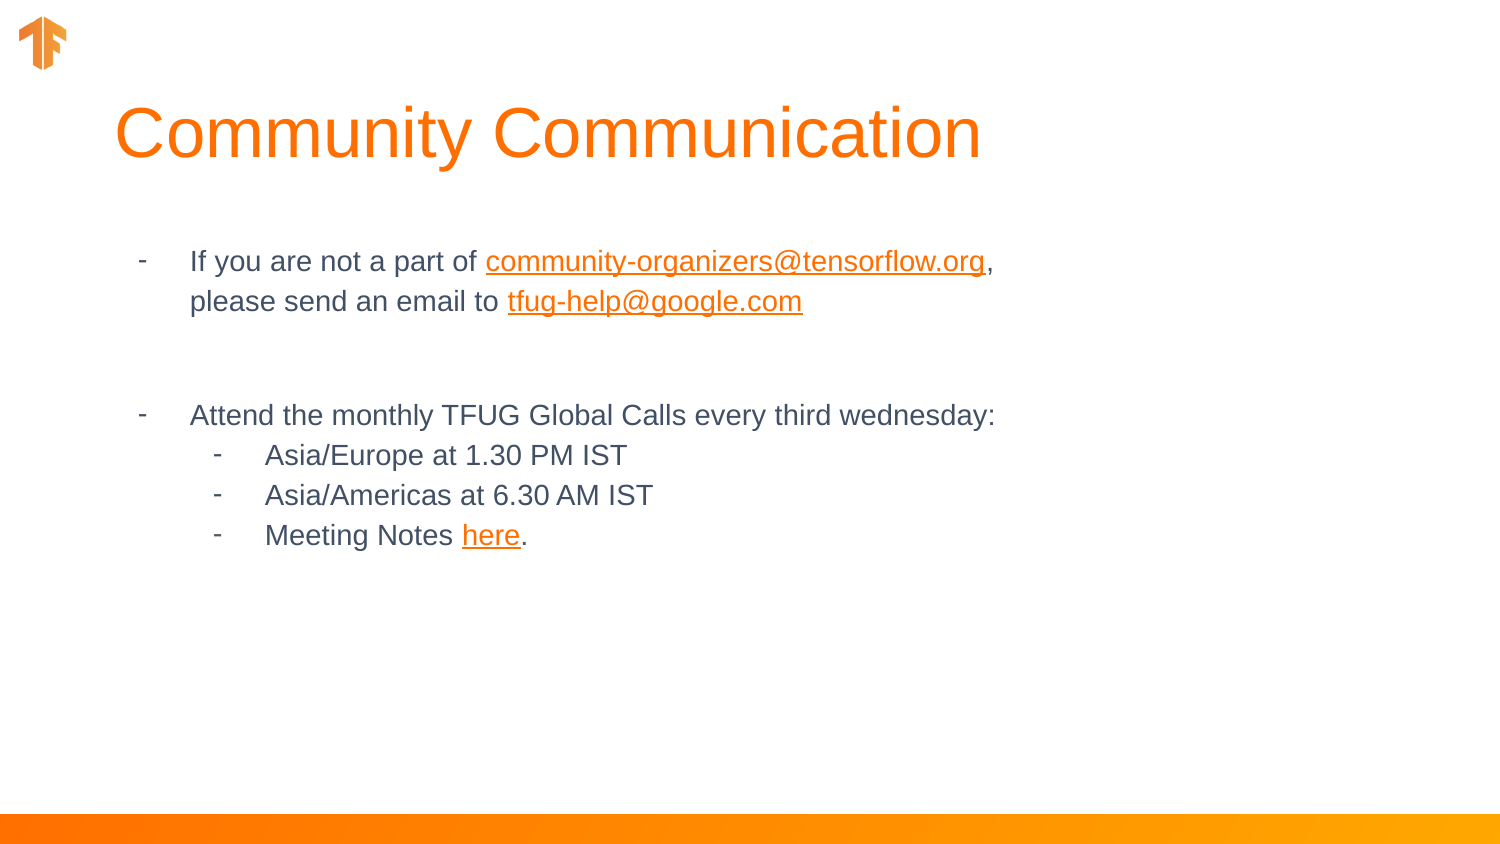

# Community Communication
If you are not a part of community-organizers@tensorflow.org,
please send an email to tfug-help@google.com

Attend the monthly TFUG Global Calls every third wednesday:
Asia/Europe at 1.30 PM IST
Asia/Americas at 6.30 AM IST
Meeting Notes here.